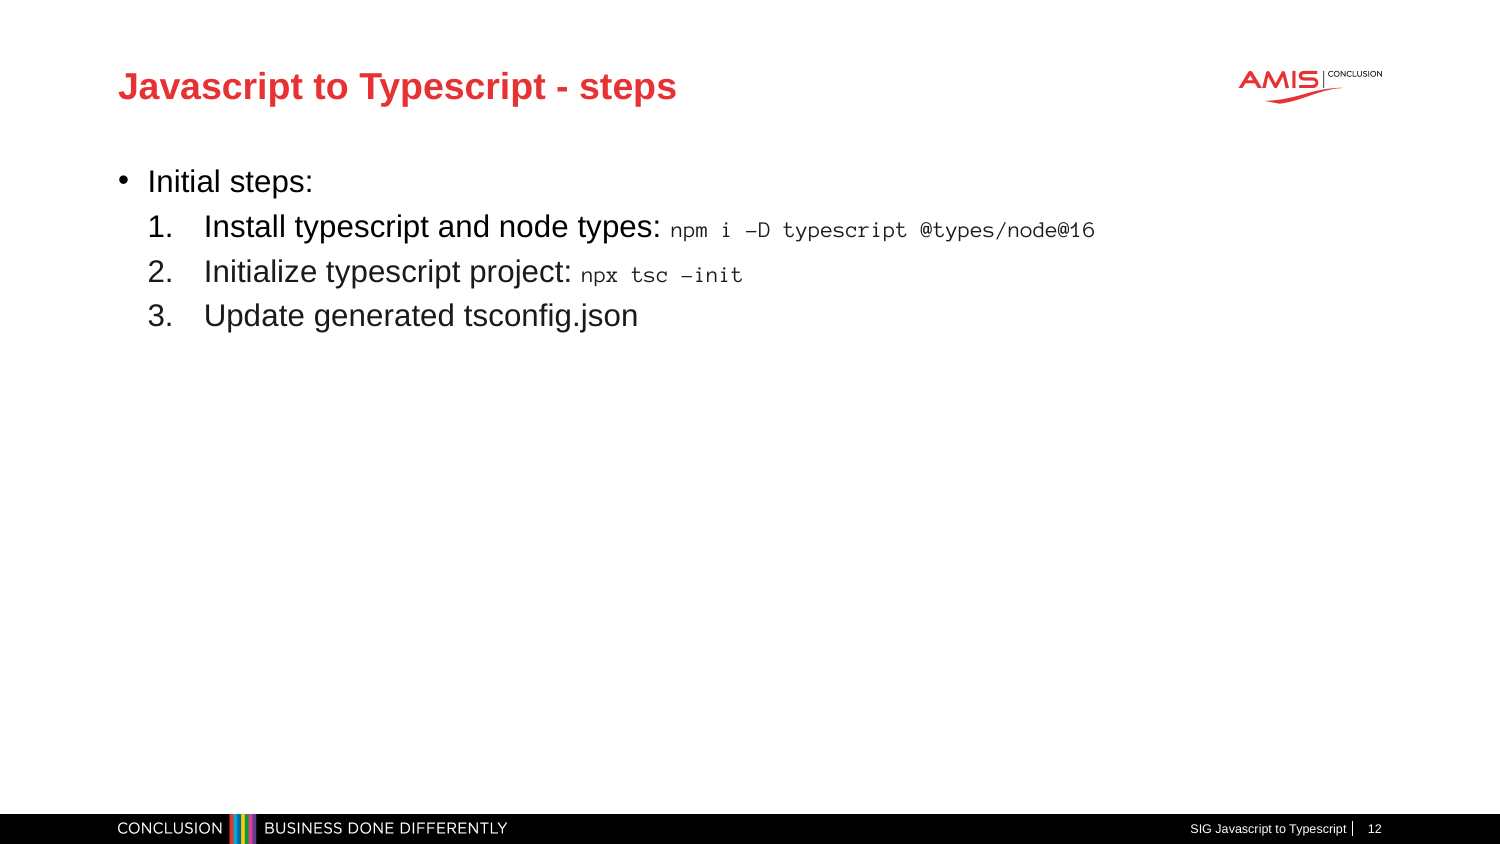

# Javascript to Typescript - steps
Initial steps:
Install typescript and node types: npm i -D typescript @types/node@16
Initialize typescript project: npx tsc –init
Update generated tsconfig.json

SIG Javascript to Typescript
12